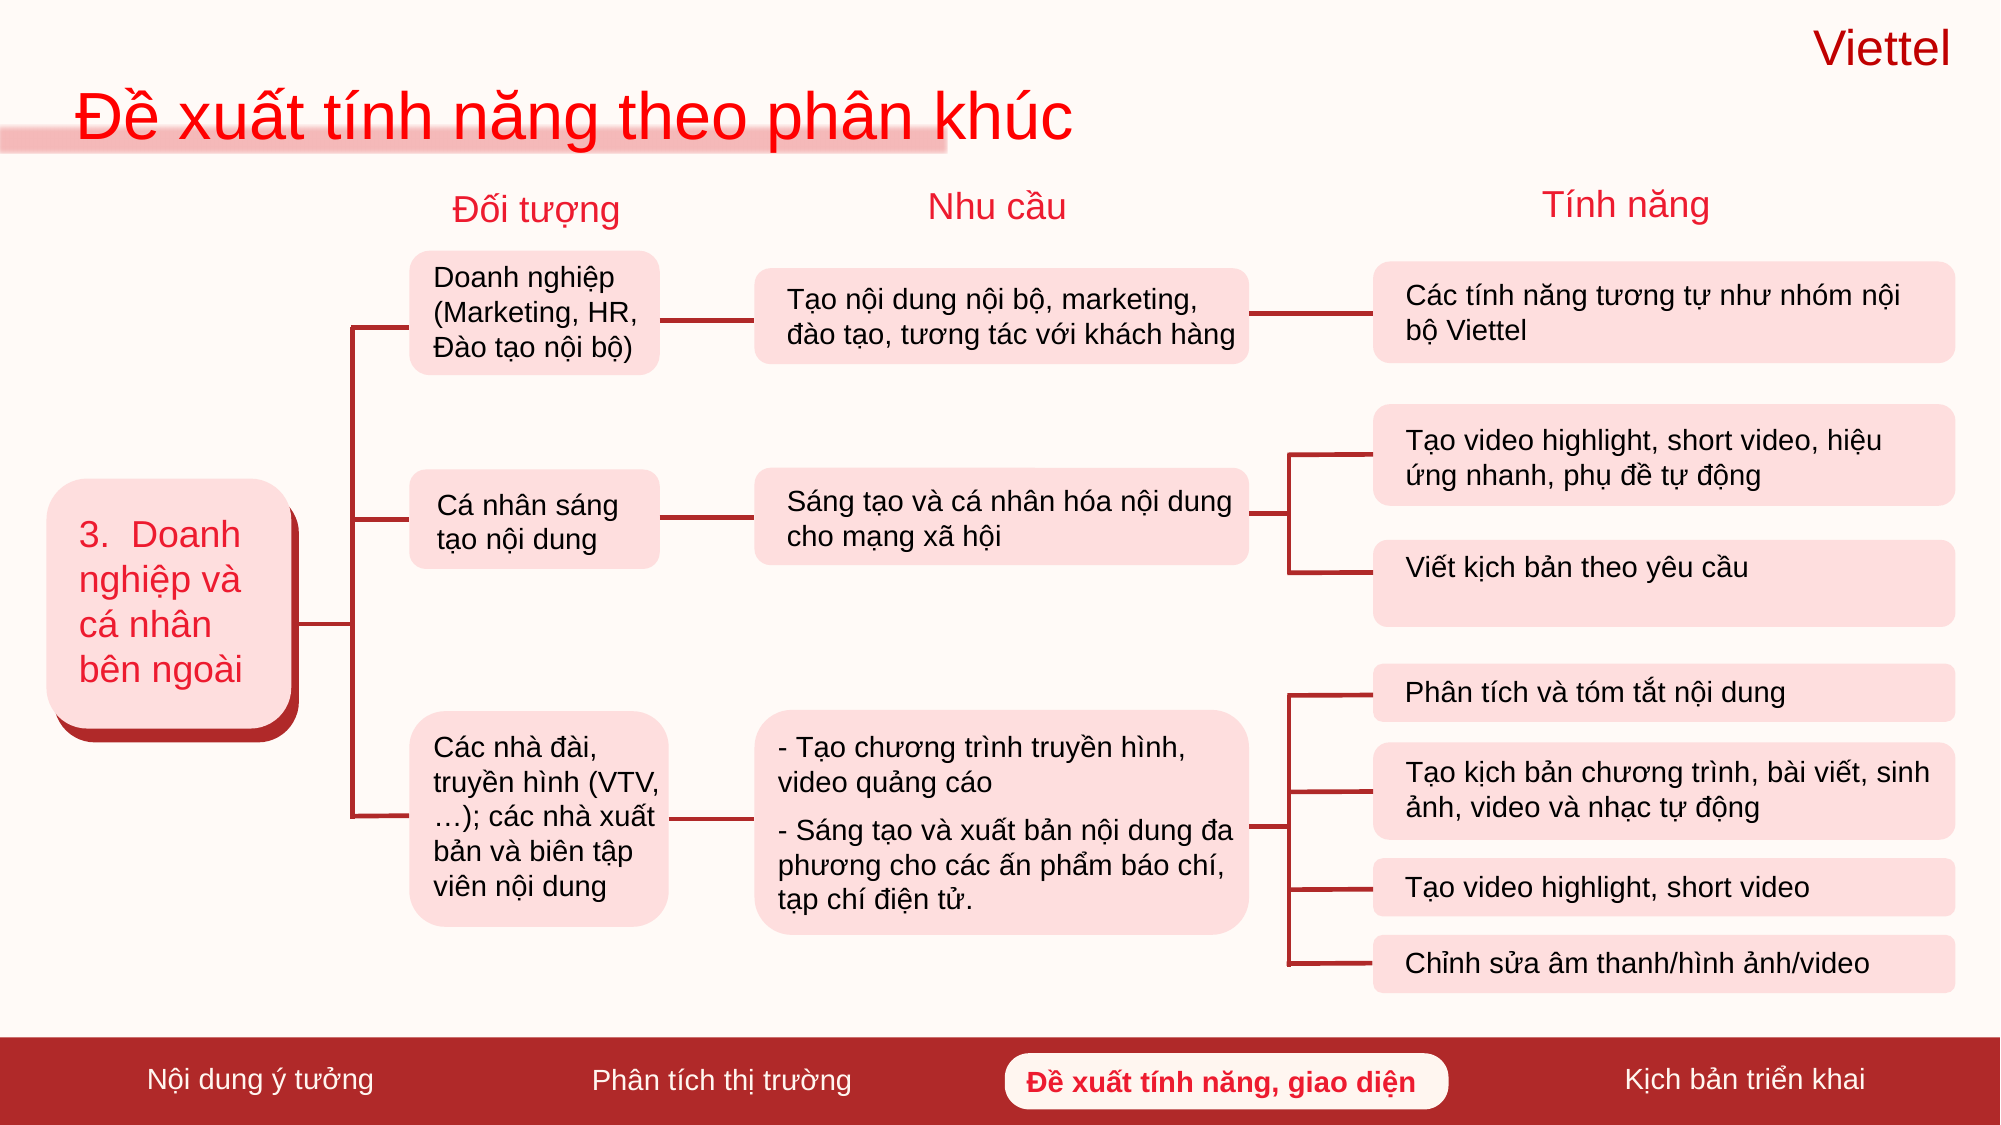

Viettel
Đề xuất tính năng theo phân khúc

Tính năng
Nhu cầu
Đối tượng

Doanh nghiệp (Marketing, HR, Đào tạo nội bộ)

Các tính năng tương tự như nhóm nội bộ Viettel
Tạo nội dung nội bộ, marketing, đào tạo, tương tác với khách hàng

Tạo video highlight, short video, hiệu ứng nhanh, phụ đề tự động

Sáng tạo và cá nhân hóa nội dung cho mạng xã hội
Cá nhân sáng tạo nội dung

3.  Doanh
nghiệp và cá nhân bên ngoài

Viết kịch bản theo yêu cầu

Phân tích và tóm tắt nội dung

Các nhà đài, truyền hình (VTV,…); các nhà xuất bản và biên tập viên nội dung
- Tạo chương trình truyền hình, video quảng cáo

- Sáng tạo và xuất bản nội dung đa phương cho các ấn phẩm báo chí, tạp chí điện tử.

Tạo kịch bản chương trình, bài viết, sinh ảnh, video và nhạc tự động

Tạo video highlight, short video

Chỉnh sửa âm thanh/hình ảnh/video

Nội dung ý tưởng
Đề xuất tính năng, giao diện
Đề xuất tính năng, giao diện
Kịch bản triển khai
Phân tích thị trường